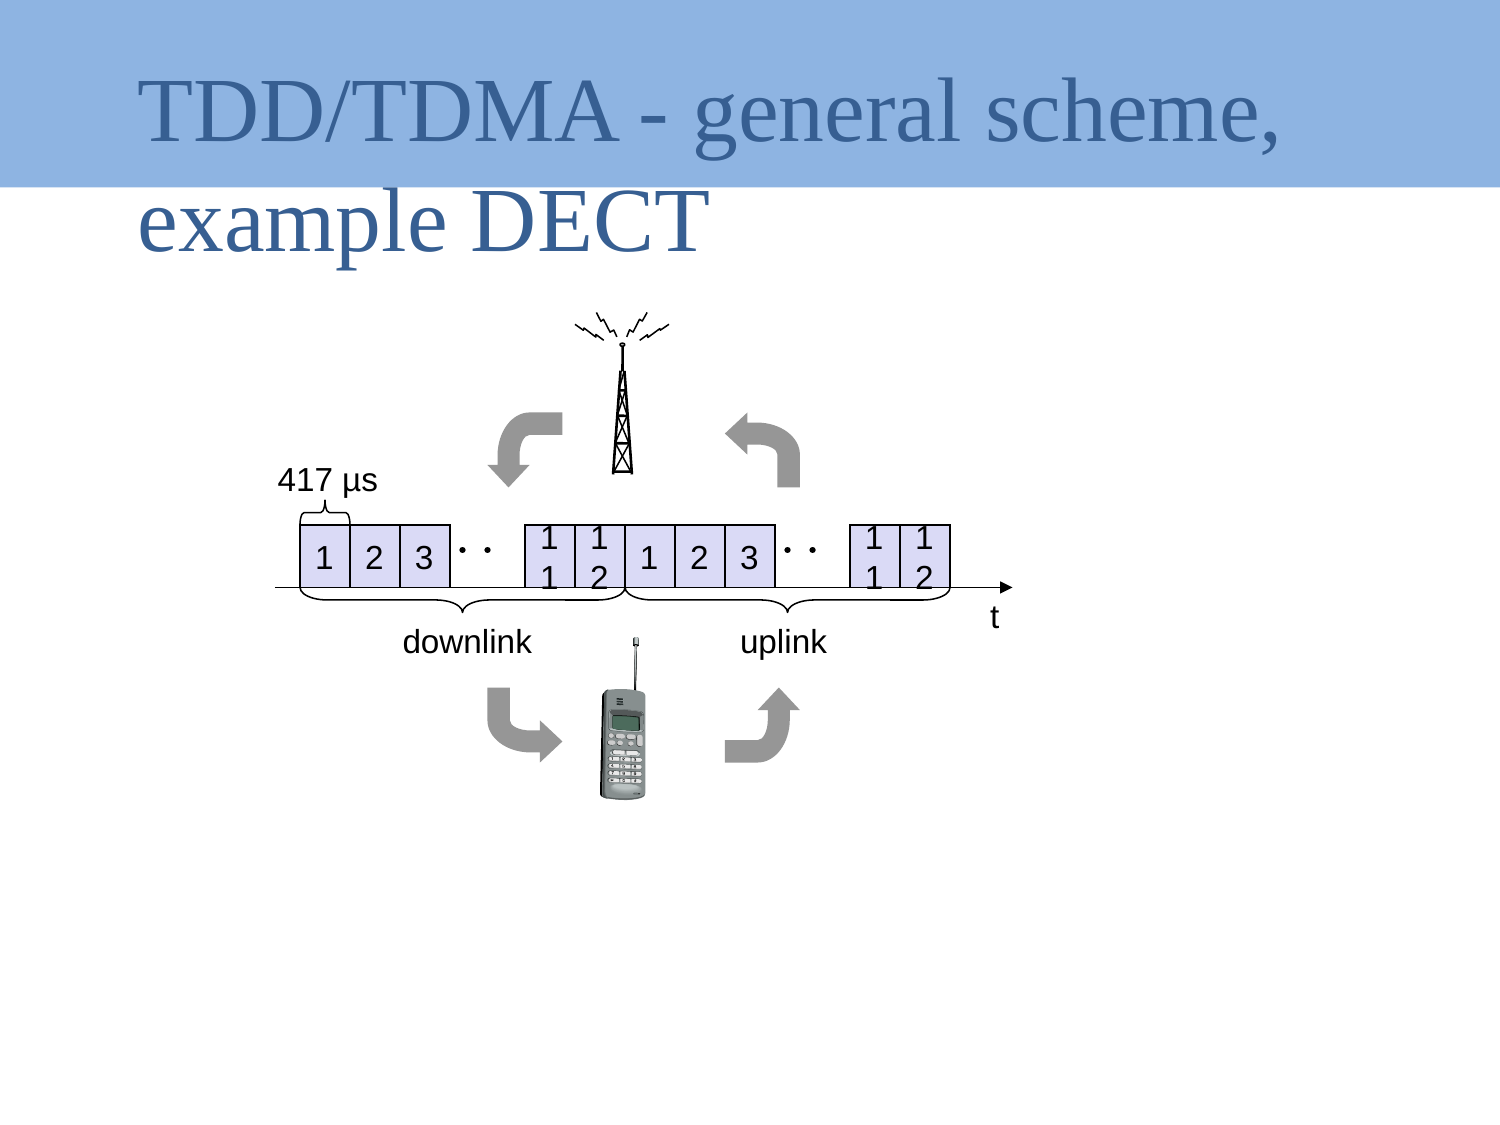

# TDD/TDMA - general scheme, example DECT

417 µs

1
2
3
11
12
1
2
3
11
12
t
downlink
uplink